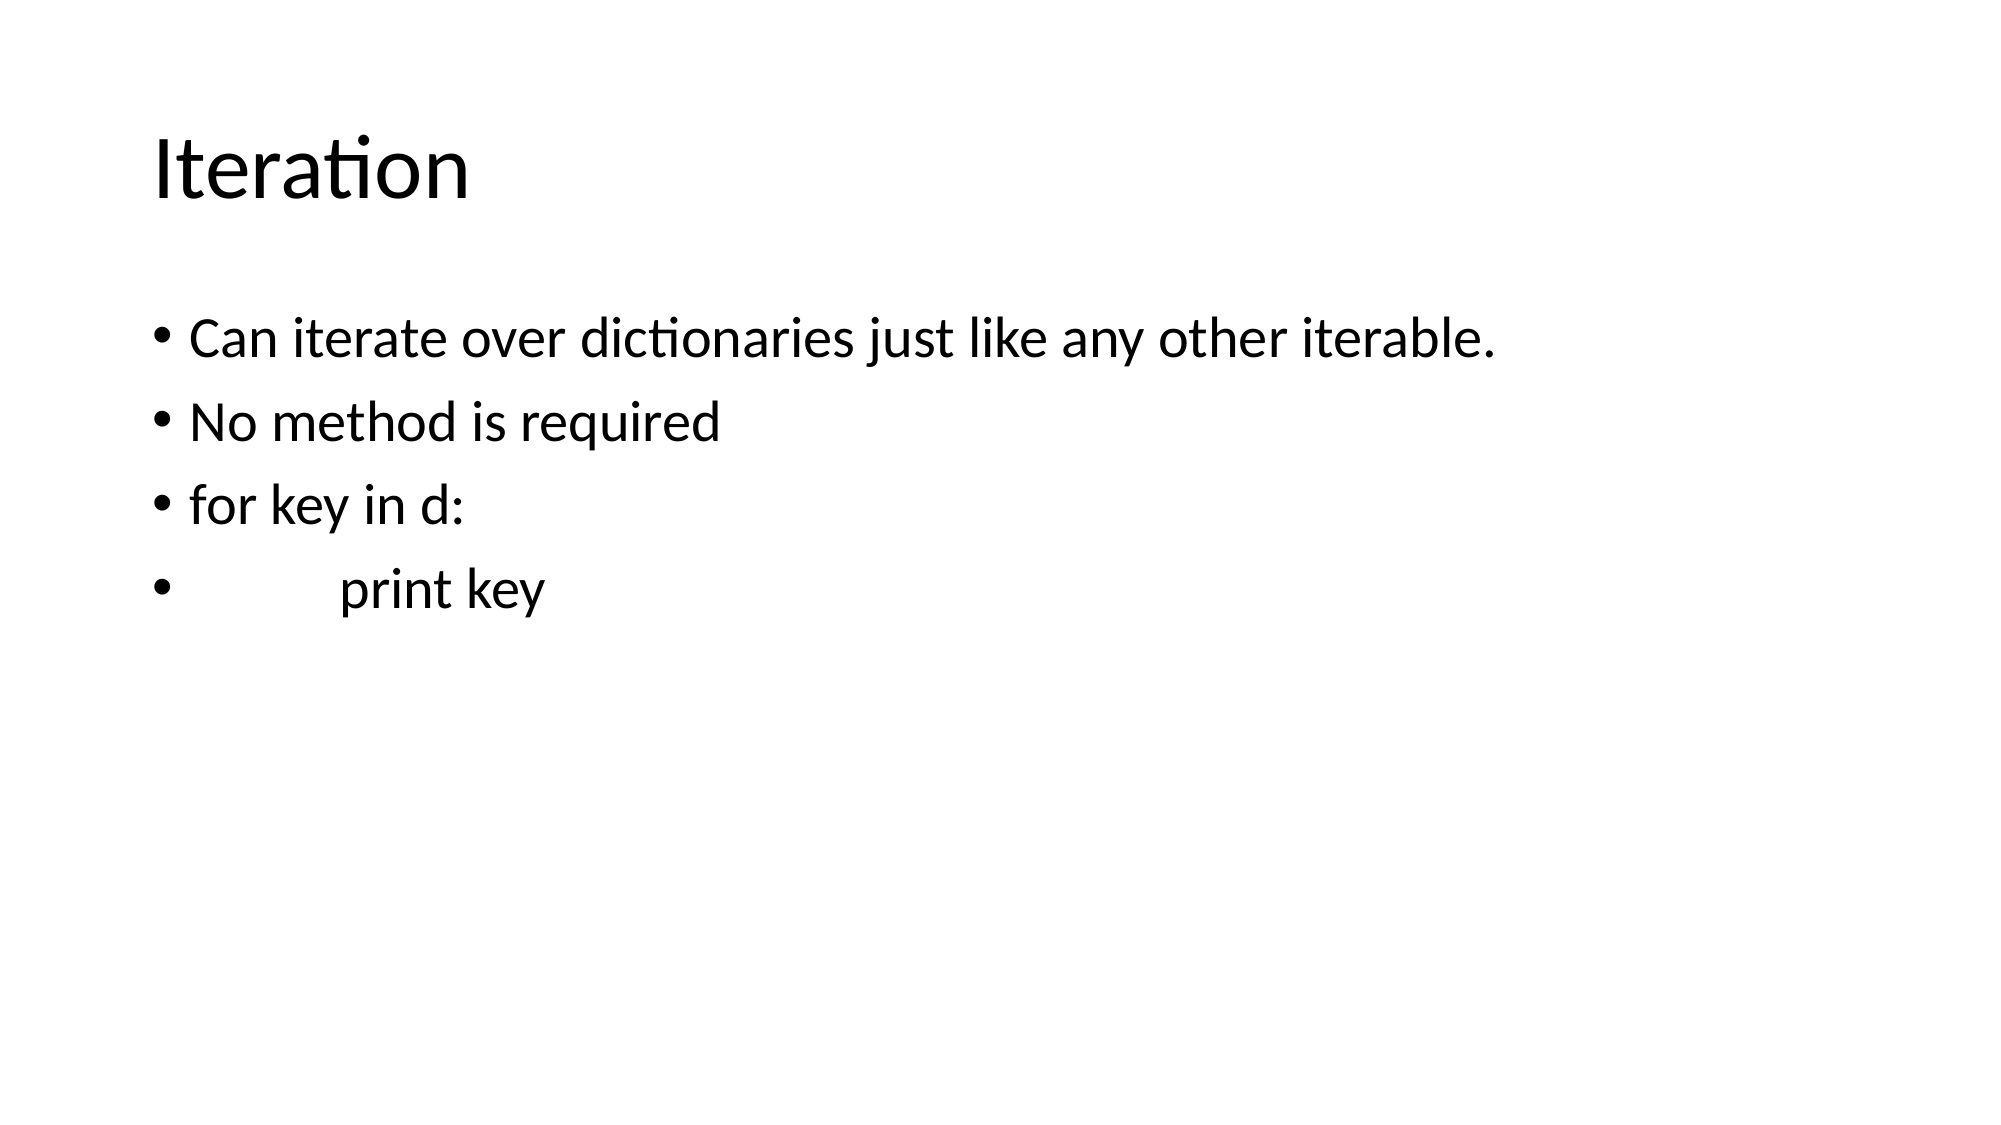

# Iteration
Can iterate over dictionaries just like any other iterable.
No method is required
for key in d:
	print key